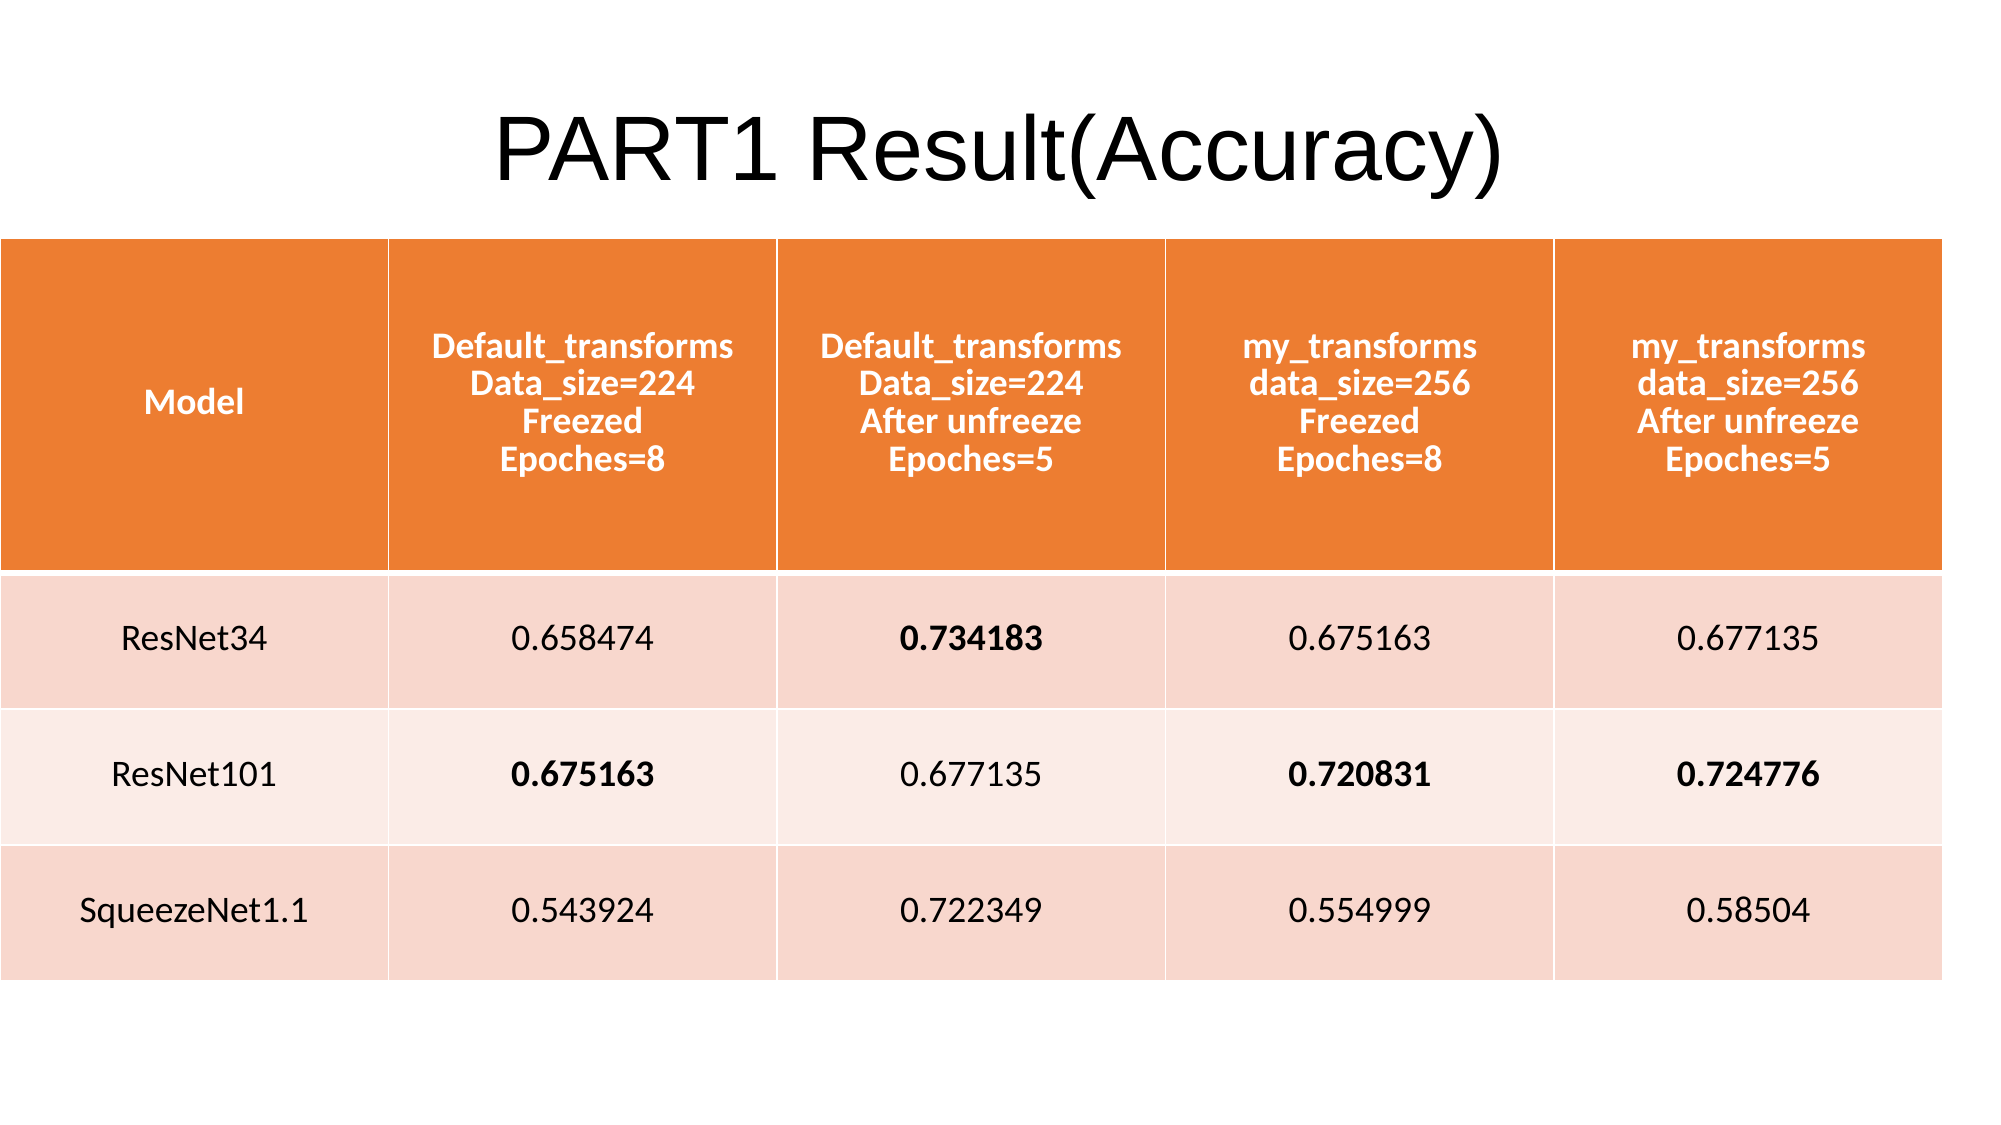

PART1 Result(Accuracy)
| Model | Default\_transforms Data\_size=224 Freezed Epoches=8 | Default\_transforms Data\_size=224 After unfreeze Epoches=5 | my\_transforms data\_size=256 Freezed Epoches=8 | my\_transforms data\_size=256 After unfreeze Epoches=5 |
| --- | --- | --- | --- | --- |
| ResNet34 | 0.658474 | 0.734183 | 0.675163 | 0.677135 |
| ResNet101 | 0.675163 | 0.677135 | 0.720831 | 0.724776 |
| SqueezeNet1.1 | 0.543924 | 0.722349 | 0.554999 | 0.58504 |
.